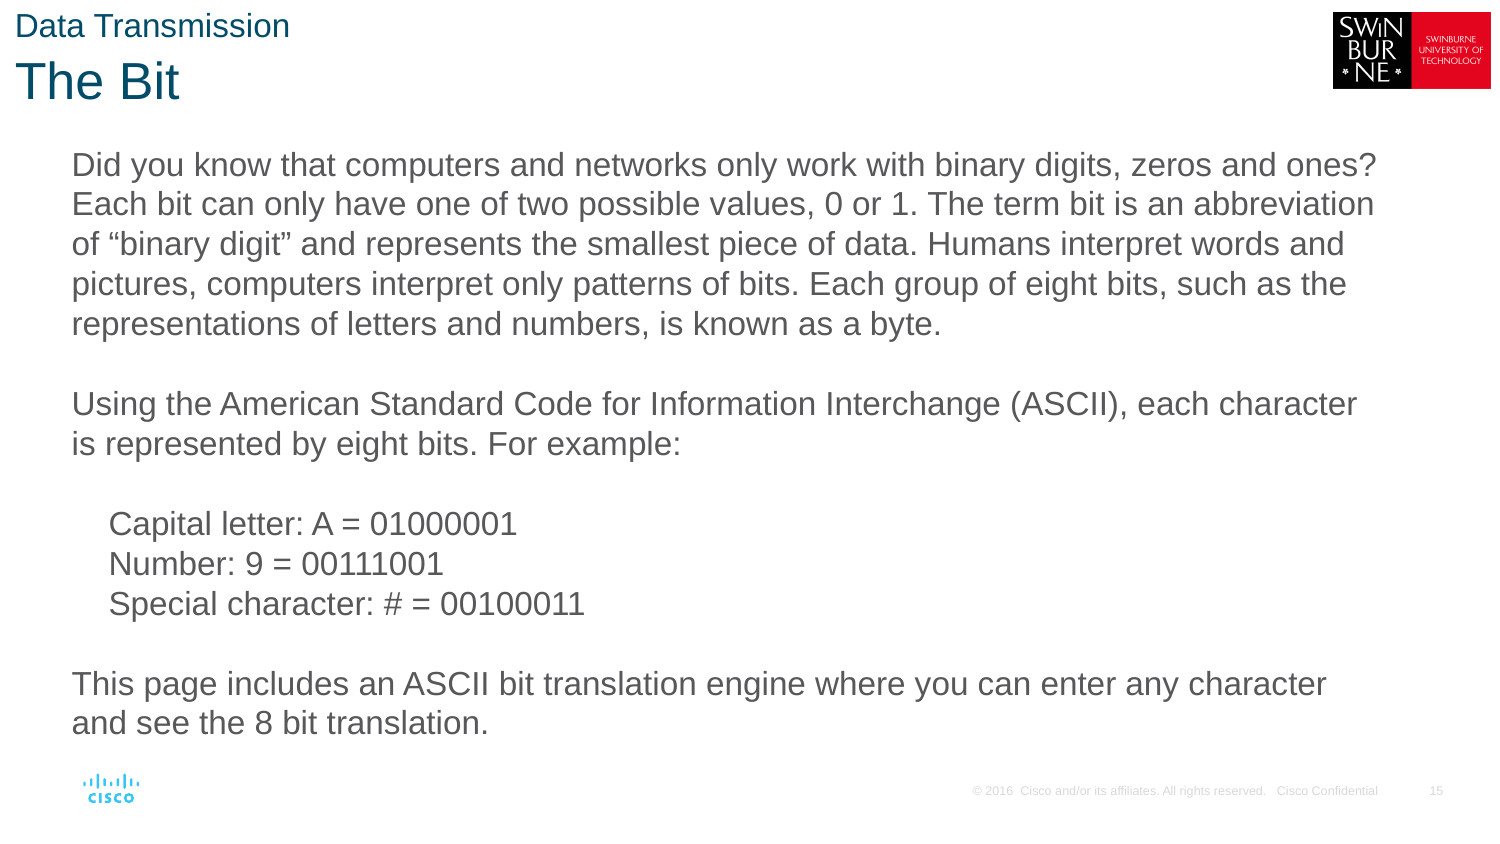

Data Transmission
The Bit
Did you know that computers and networks only work with binary digits, zeros and ones? Each bit can only have one of two possible values, 0 or 1. The term bit is an abbreviation of “binary digit” and represents the smallest piece of data. Humans interpret words and pictures, computers interpret only patterns of bits. Each group of eight bits, such as the representations of letters and numbers, is known as a byte.

Using the American Standard Code for Information Interchange (ASCII), each character is represented by eight bits. For example:

    Capital letter: A = 01000001
    Number: 9 = 00111001
    Special character: # = 00100011

This page includes an ASCII bit translation engine where you can enter any character and see the 8 bit translation.